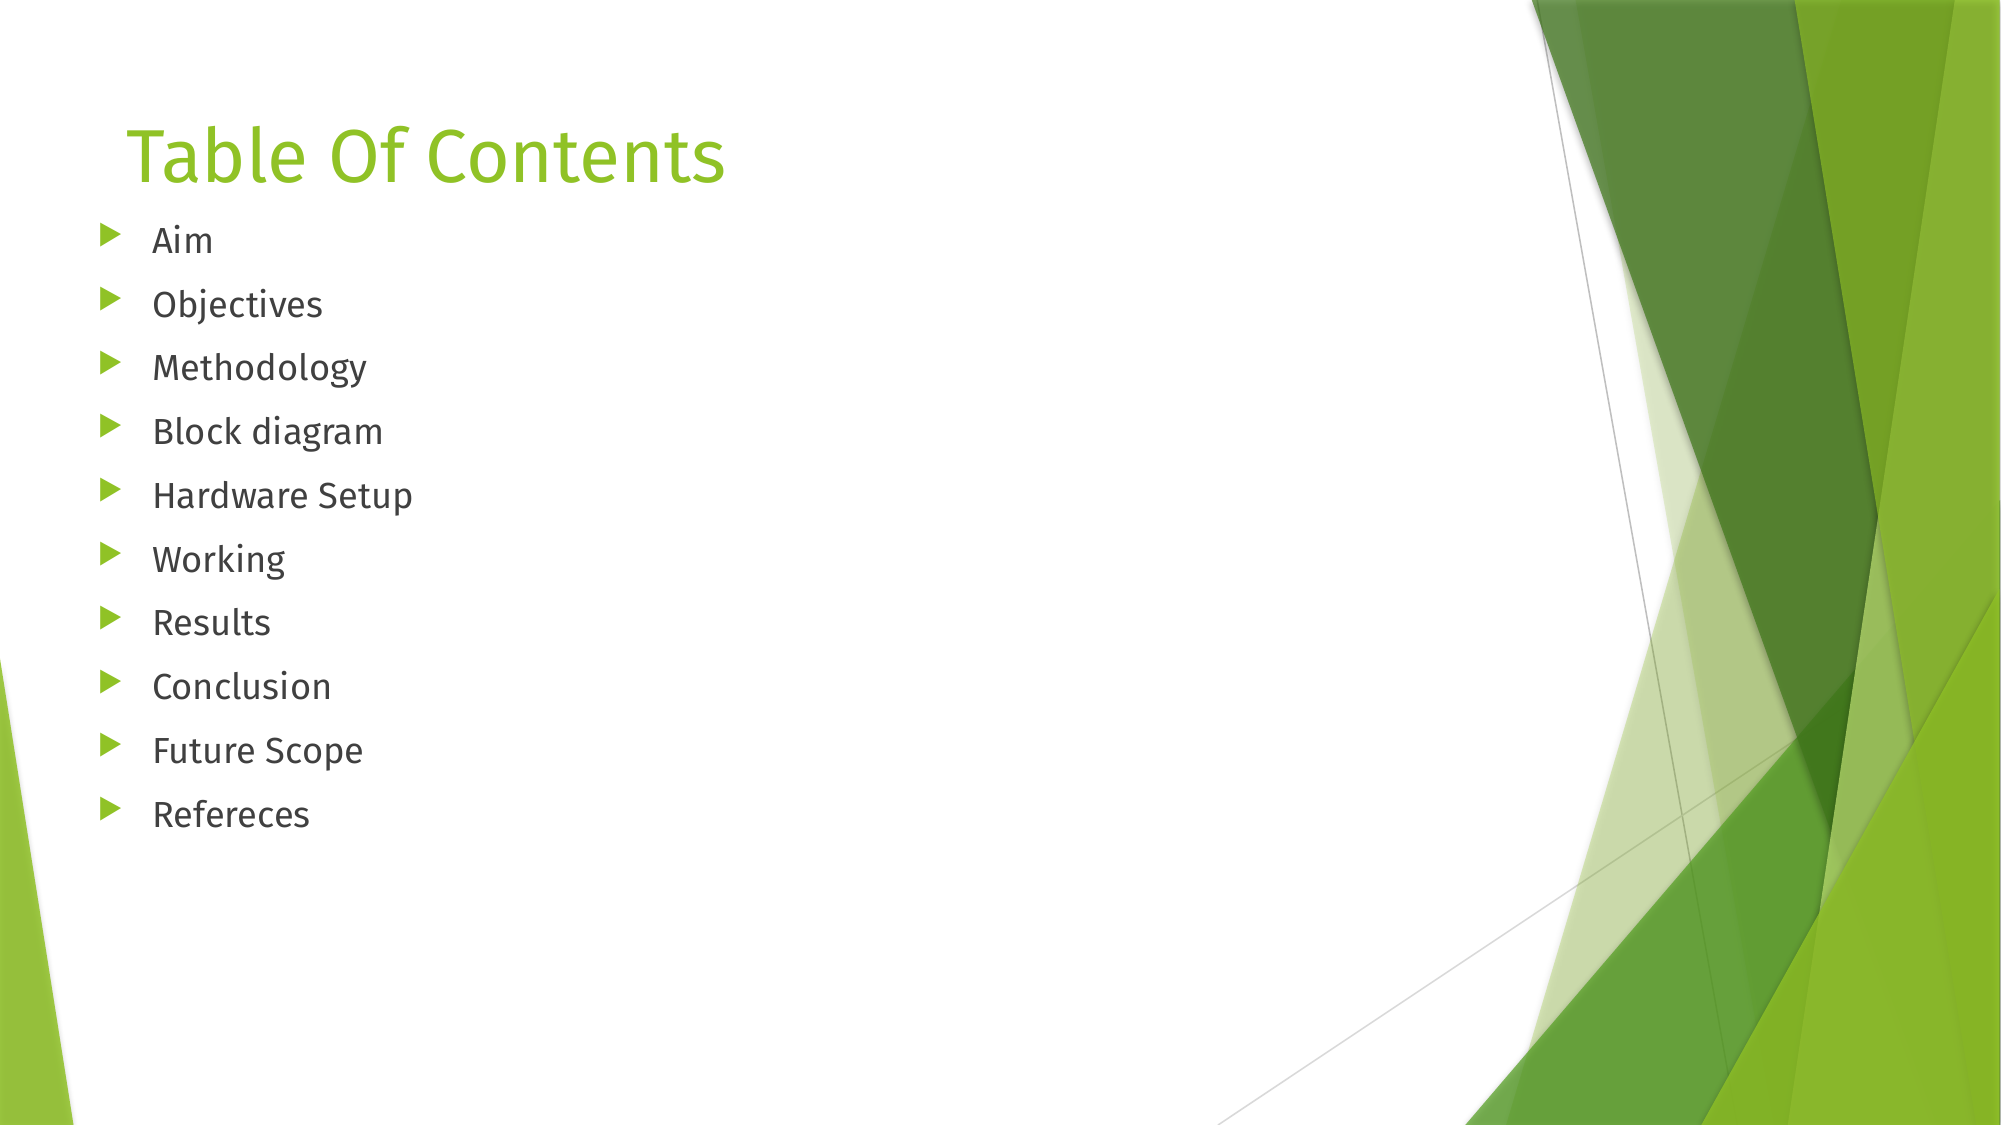

# Table Of Contents
Aim
Objectives
Methodology
Block diagram
Hardware Setup
Working
Results
Conclusion
Future Scope
Refereces